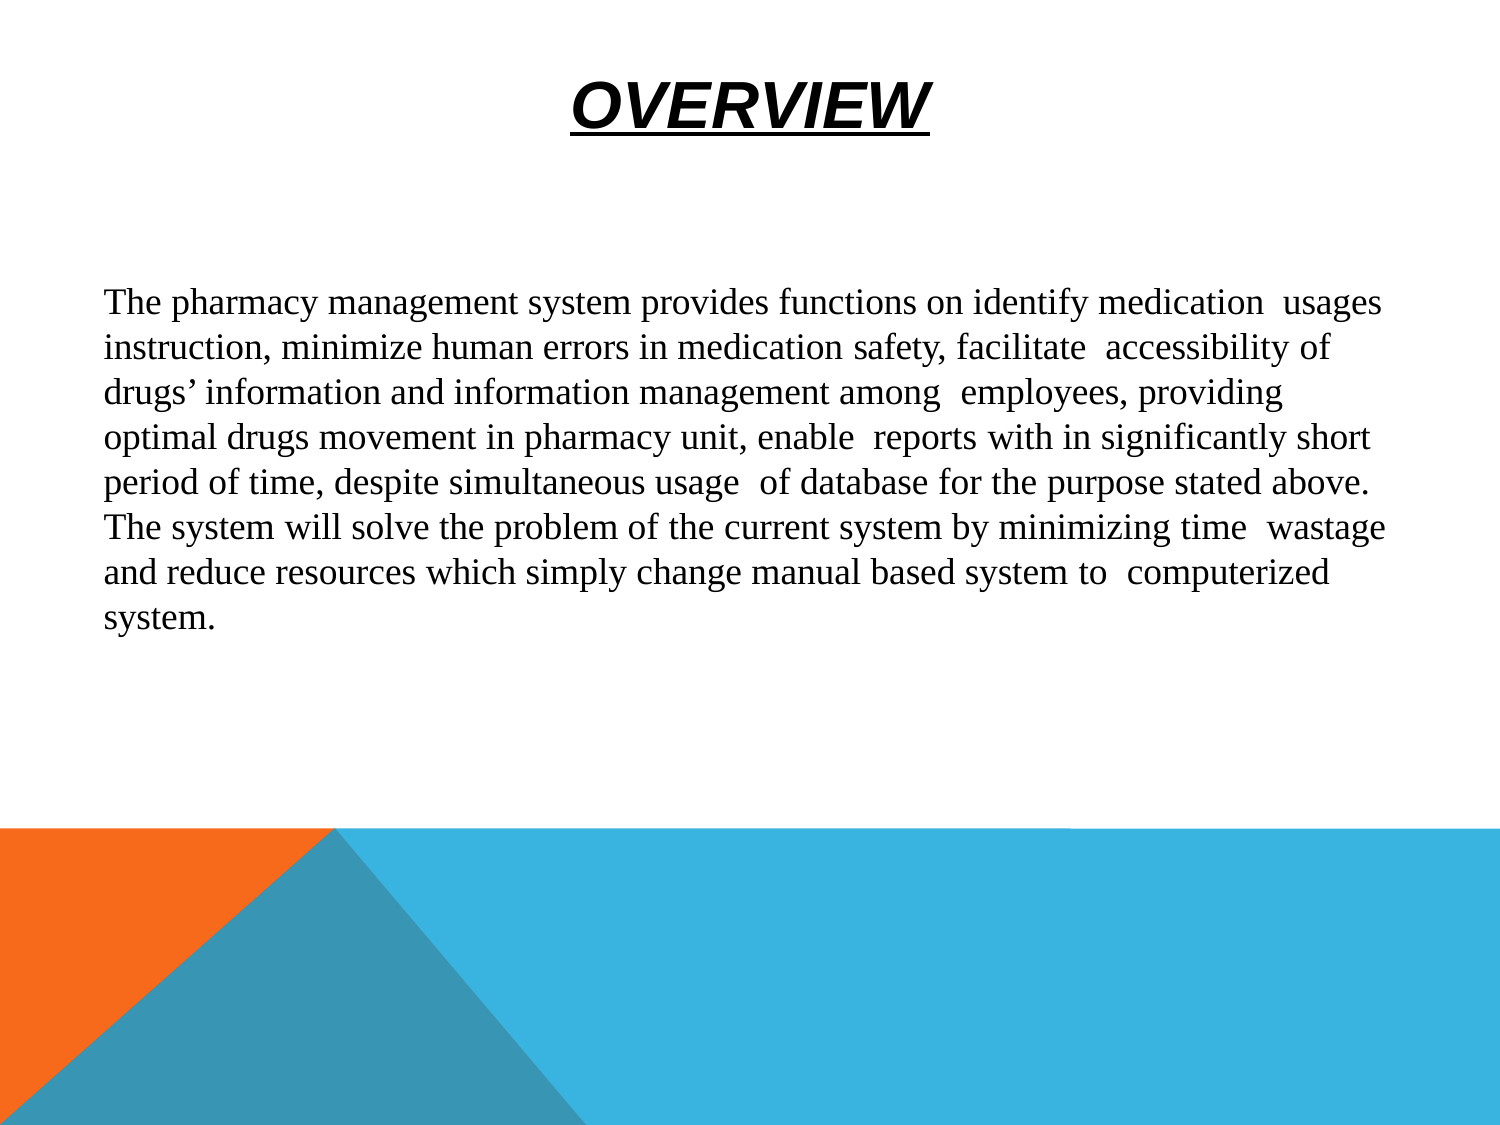

# OVERVIEW
The pharmacy management system provides functions on identify medication  usages instruction, minimize human errors in medication safety, facilitate  accessibility of drugs’ information and information management among  employees, providing optimal drugs movement in pharmacy unit, enable  reports with in significantly short period of time, despite simultaneous usage  of database for the purpose stated above.
The system will solve the problem of the current system by minimizing time  wastage and reduce resources which simply change manual based system to  computerized system.